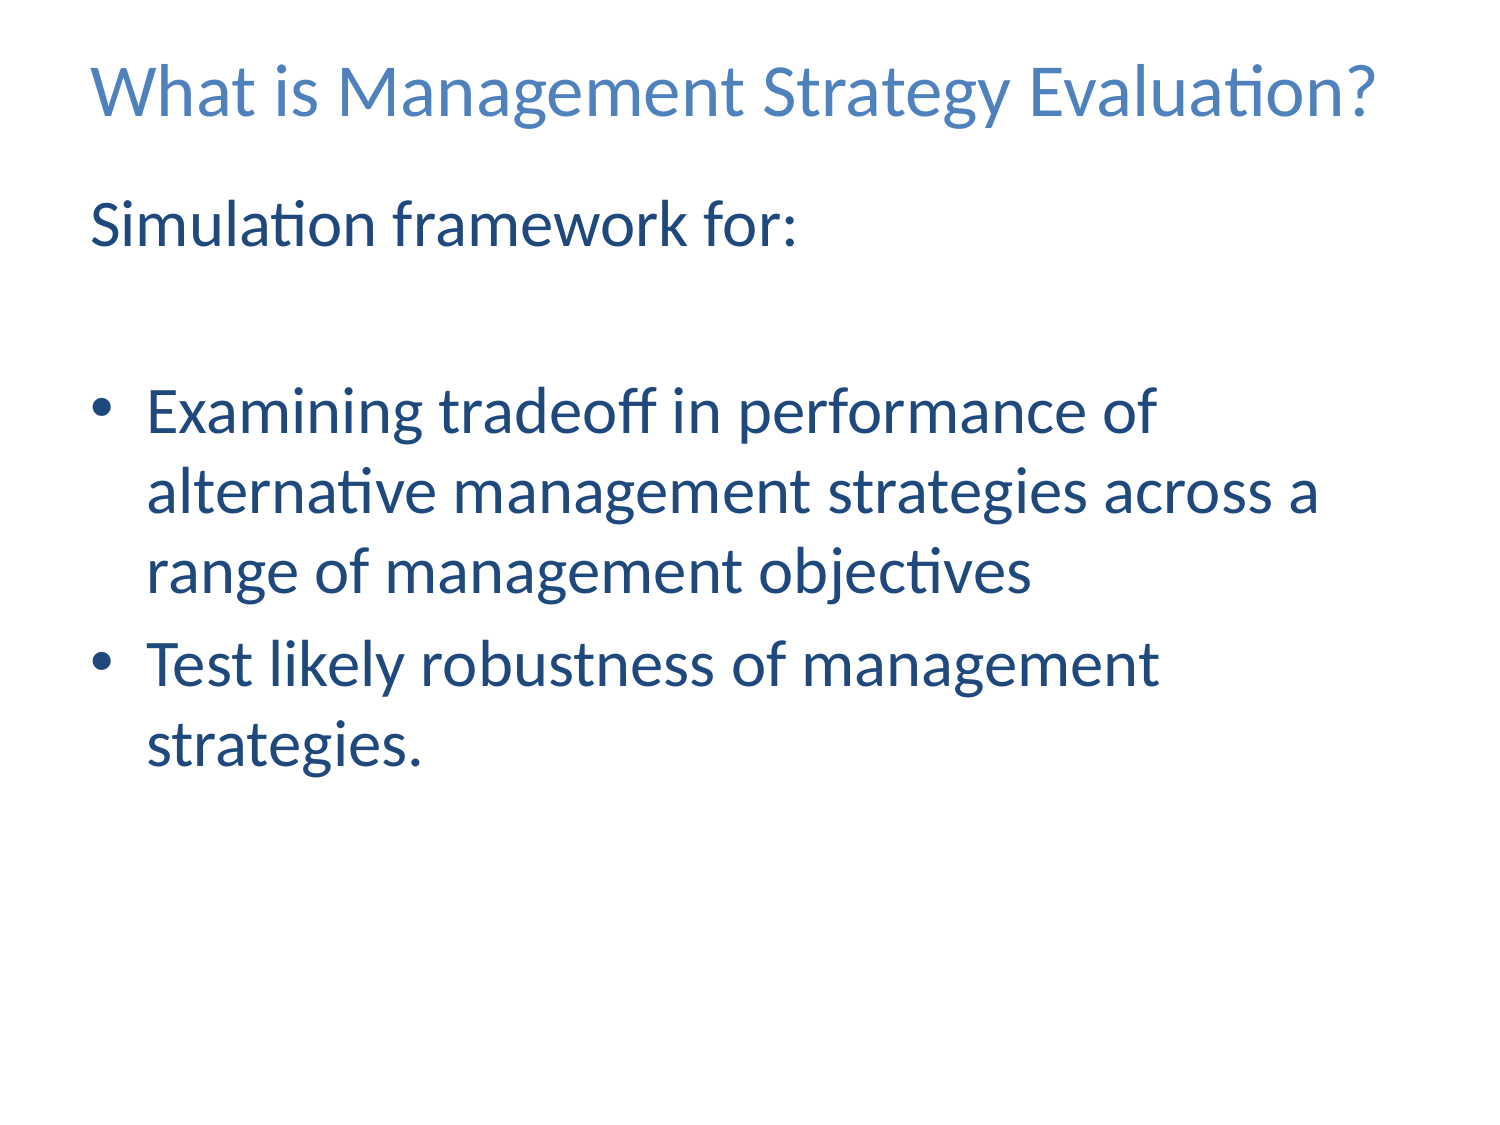

# What is Management Strategy Evaluation?
Simulation framework for:

Examining tradeoff in performance of alternative management strategies across a range of management objectives
Test likely robustness of management strategies.